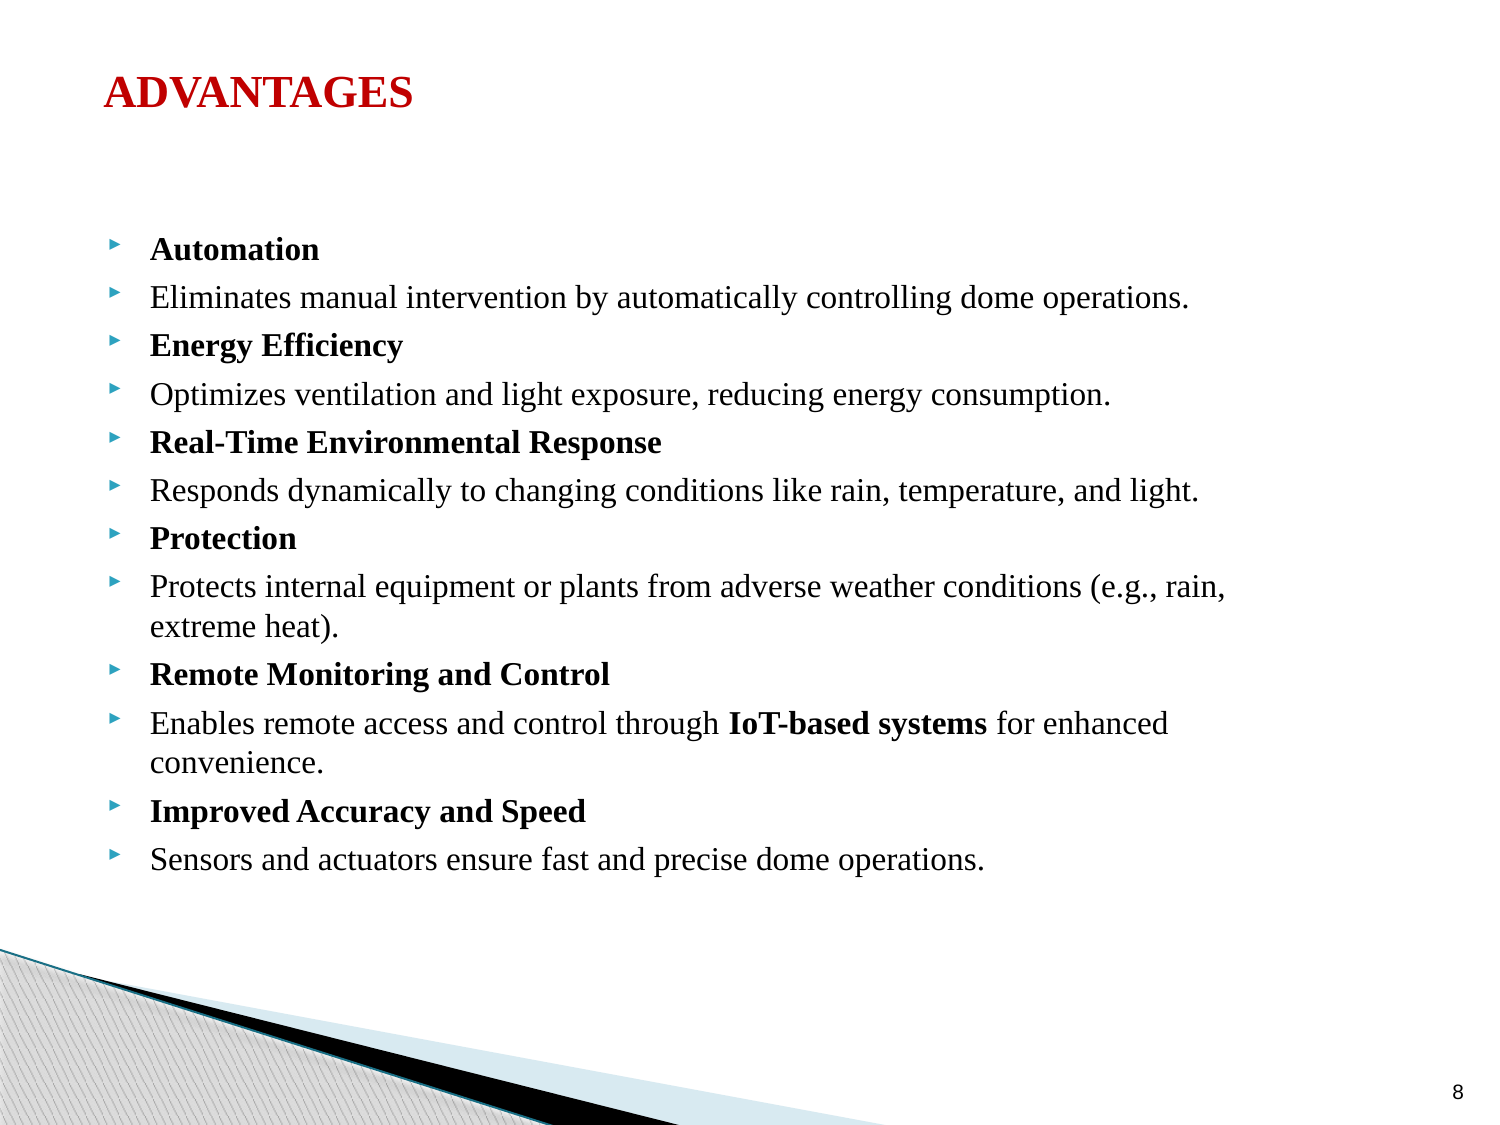

# ADVANTAGES
Automation
Eliminates manual intervention by automatically controlling dome operations.
Energy Efficiency
Optimizes ventilation and light exposure, reducing energy consumption.
Real-Time Environmental Response
Responds dynamically to changing conditions like rain, temperature, and light.
Protection
Protects internal equipment or plants from adverse weather conditions (e.g., rain, extreme heat).
Remote Monitoring and Control
Enables remote access and control through IoT-based systems for enhanced convenience.
Improved Accuracy and Speed
Sensors and actuators ensure fast and precise dome operations.
8